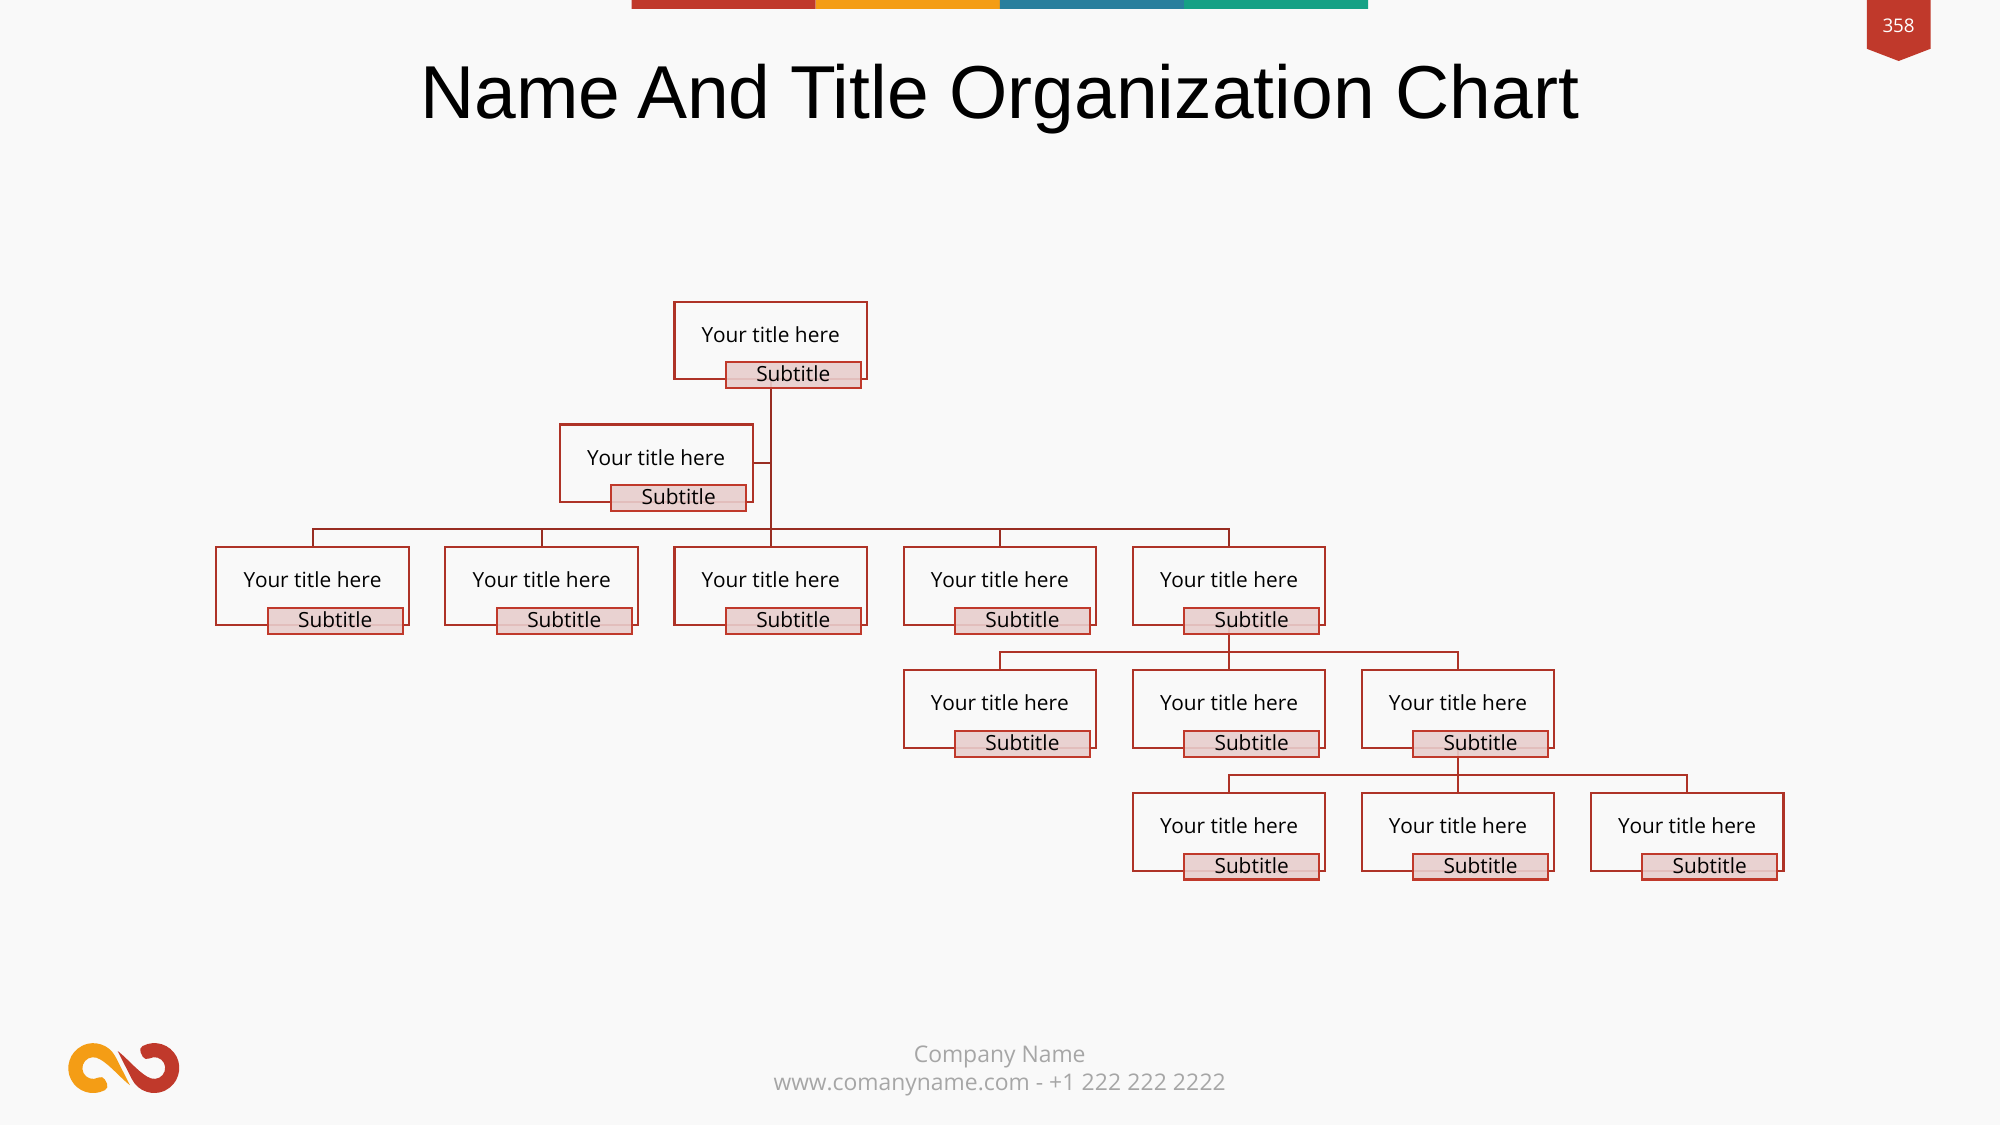

Name And Title Organization Chart
Your title here
Subtitle
Your title here
Subtitle
Your title here
Subtitle
Your title here
Subtitle
Your title here
Subtitle
Your title here
Subtitle
Your title here
Subtitle
Your title here
Subtitle
Your title here
Subtitle
Your title here
Subtitle
Your title here
Subtitle
Your title here
Subtitle
Your title here
Subtitle